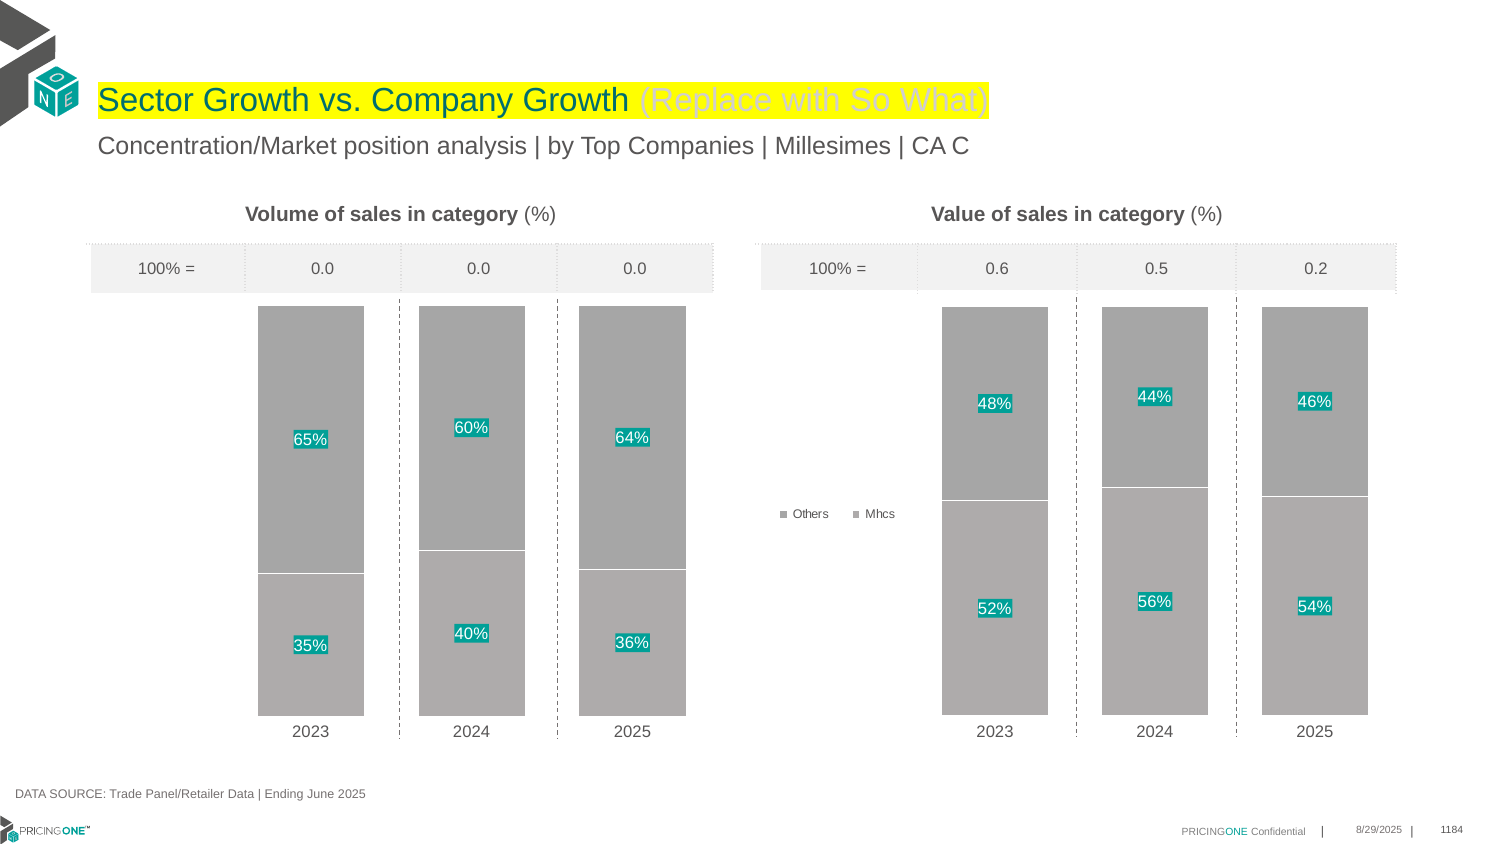

# Sector Growth vs. Company Growth (Replace with So What)
Concentration/Market position analysis | by Top Companies | Millesimes | CA C
| Volume of sales in category (%) |  |  |  |
| --- | --- | --- | --- |
| 100% = | 0.0 | 0.0 | 0.0 |
| Value of sales in category (%) |  |  |  |
| --- | --- | --- | --- |
| 100% = | 0.6 | 0.5 | 0.2 |

### Chart

| Category | Mhcs | Others |
|---|---|---|
| 2023 | 0.34854172682645107 | 0.6514582731735489 |
| 2024 | 0.4040656205420827 | 0.5959343794579172 |
| 2025 | 0.35829787234042554 | 0.6417021276595745 |

### Chart

| Category | Mhcs | Others |
|---|---|---|
| 2023 | 0.5241658167484425 | 0.4758341832515574 |
| 2024 | 0.5579629500592281 | 0.4420370499407718 |
| 2025 | 0.5357876425749454 | 0.4642123574250546 |
DATA SOURCE: Trade Panel/Retailer Data | Ending June 2025

8/29/2025
1184